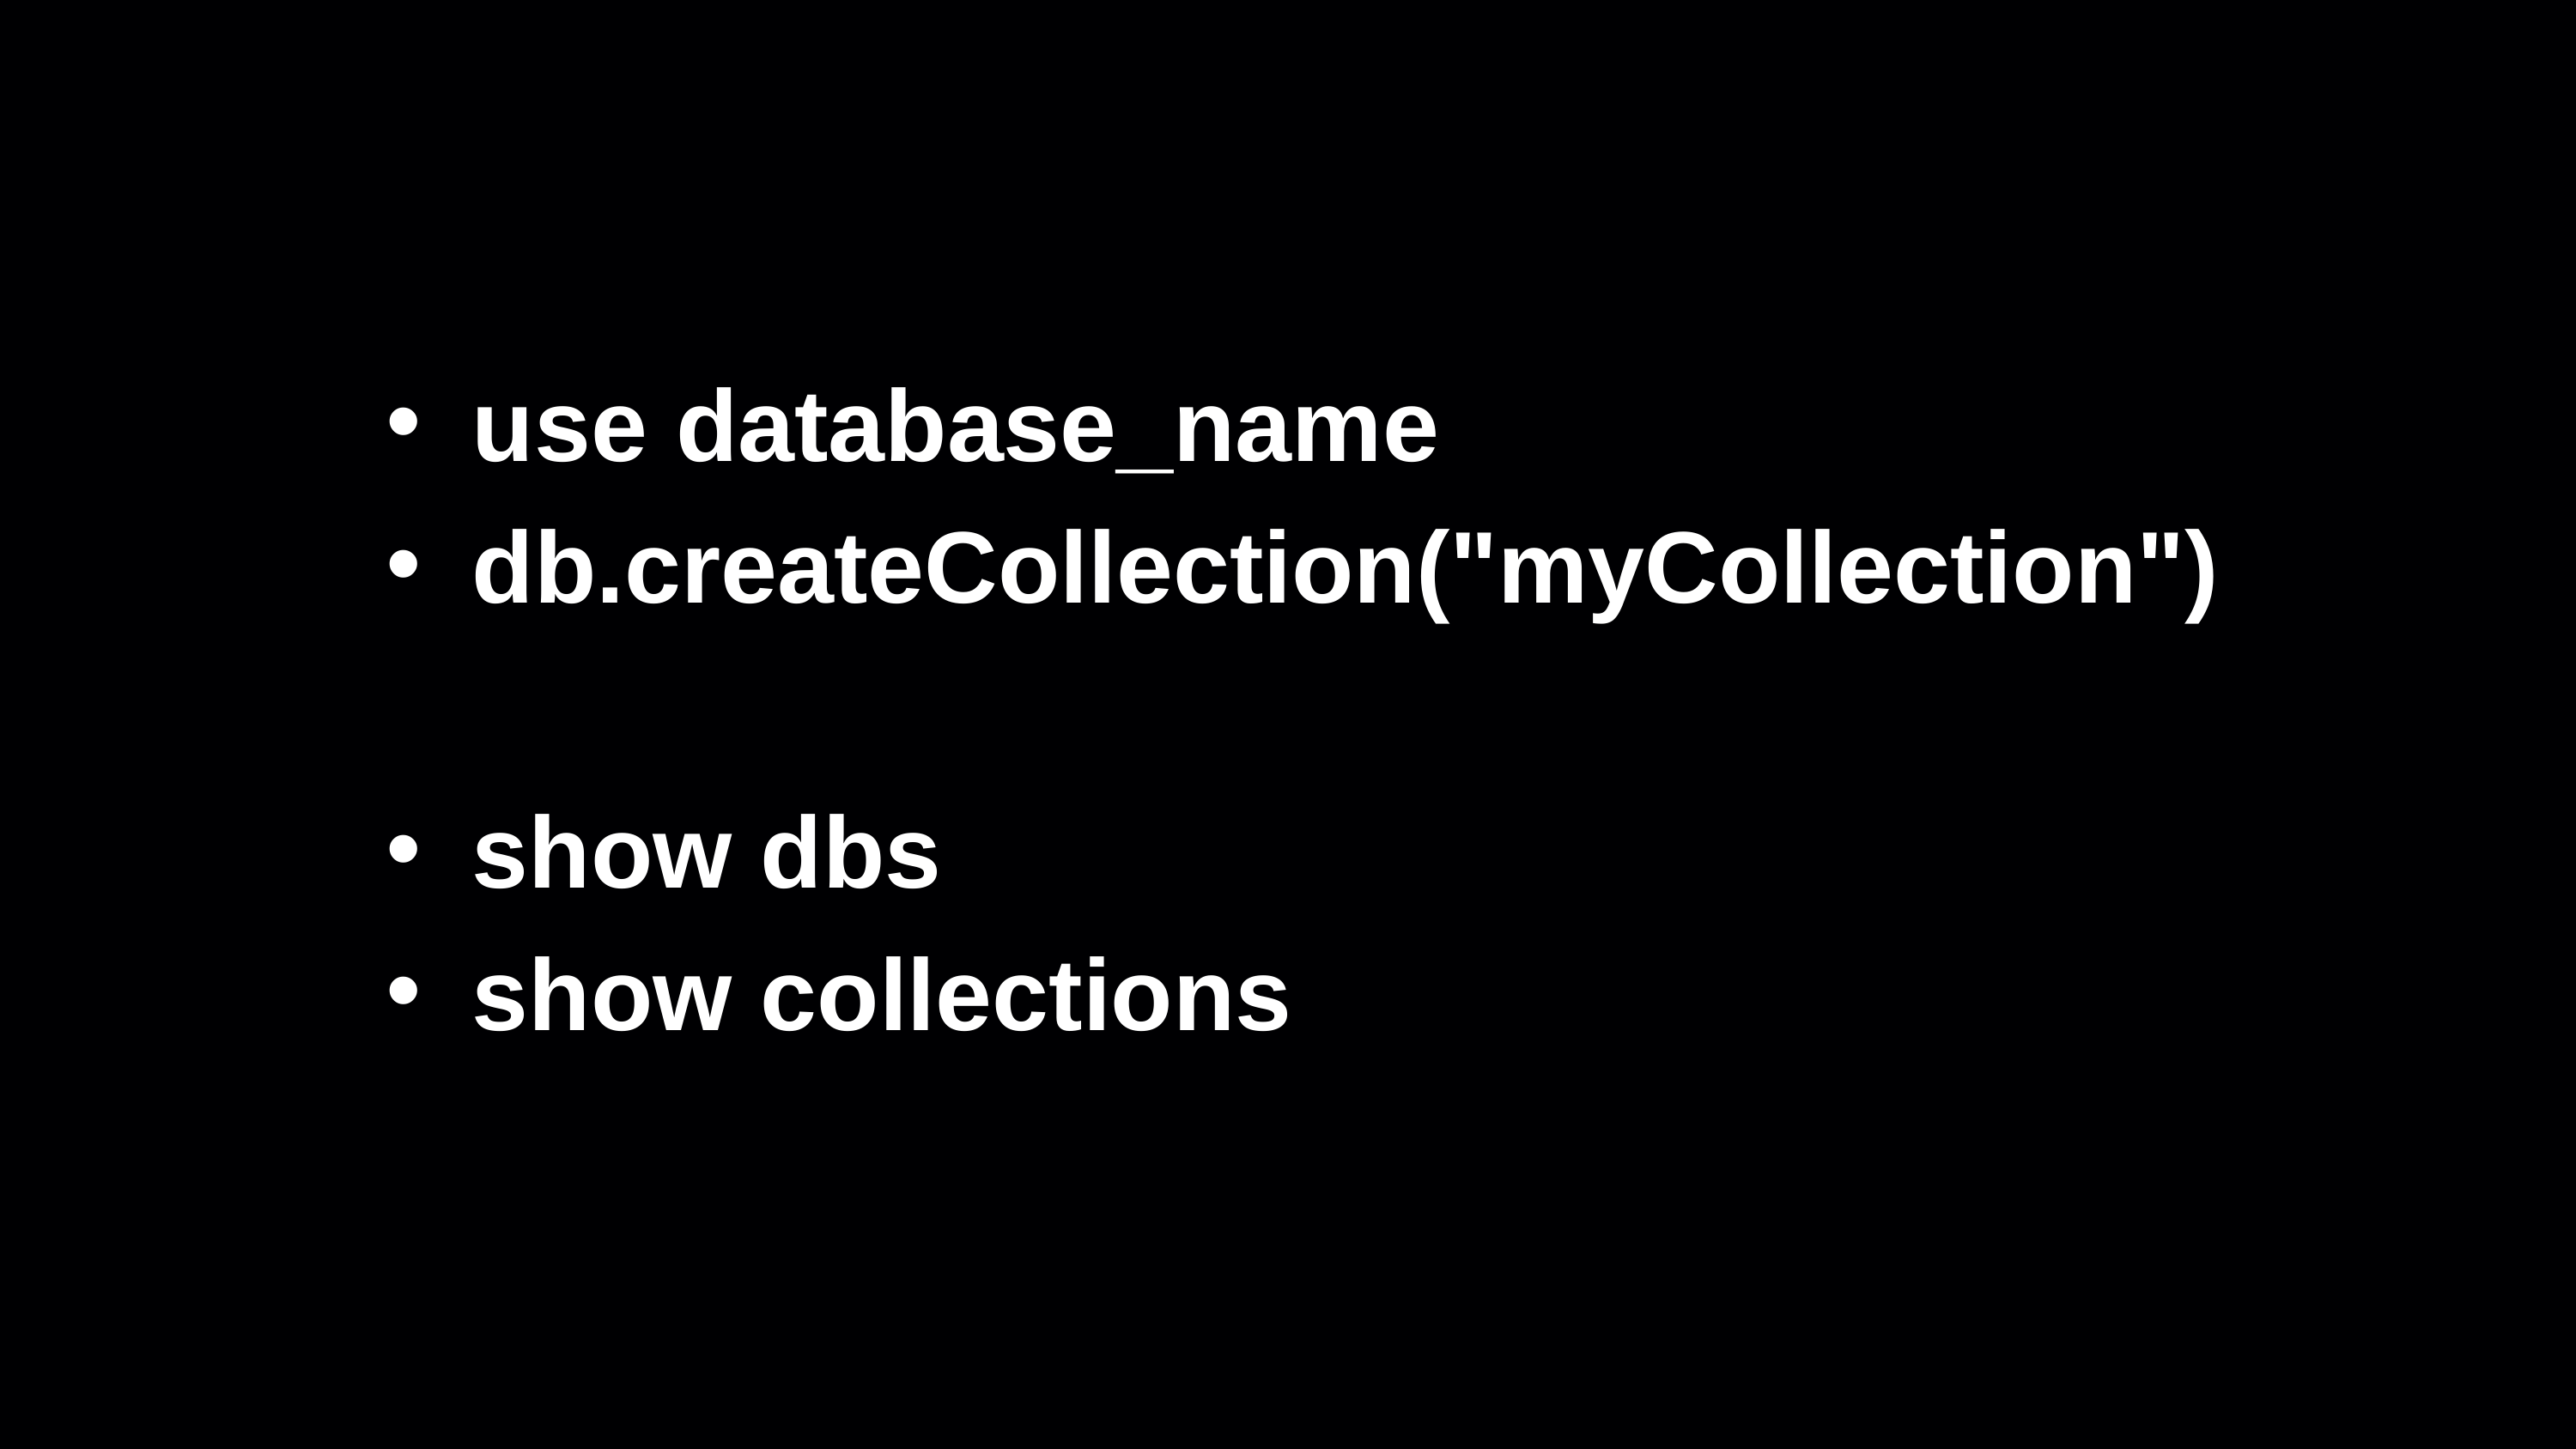

use database_name
db.createCollection("myCollection")

show dbs
show collections